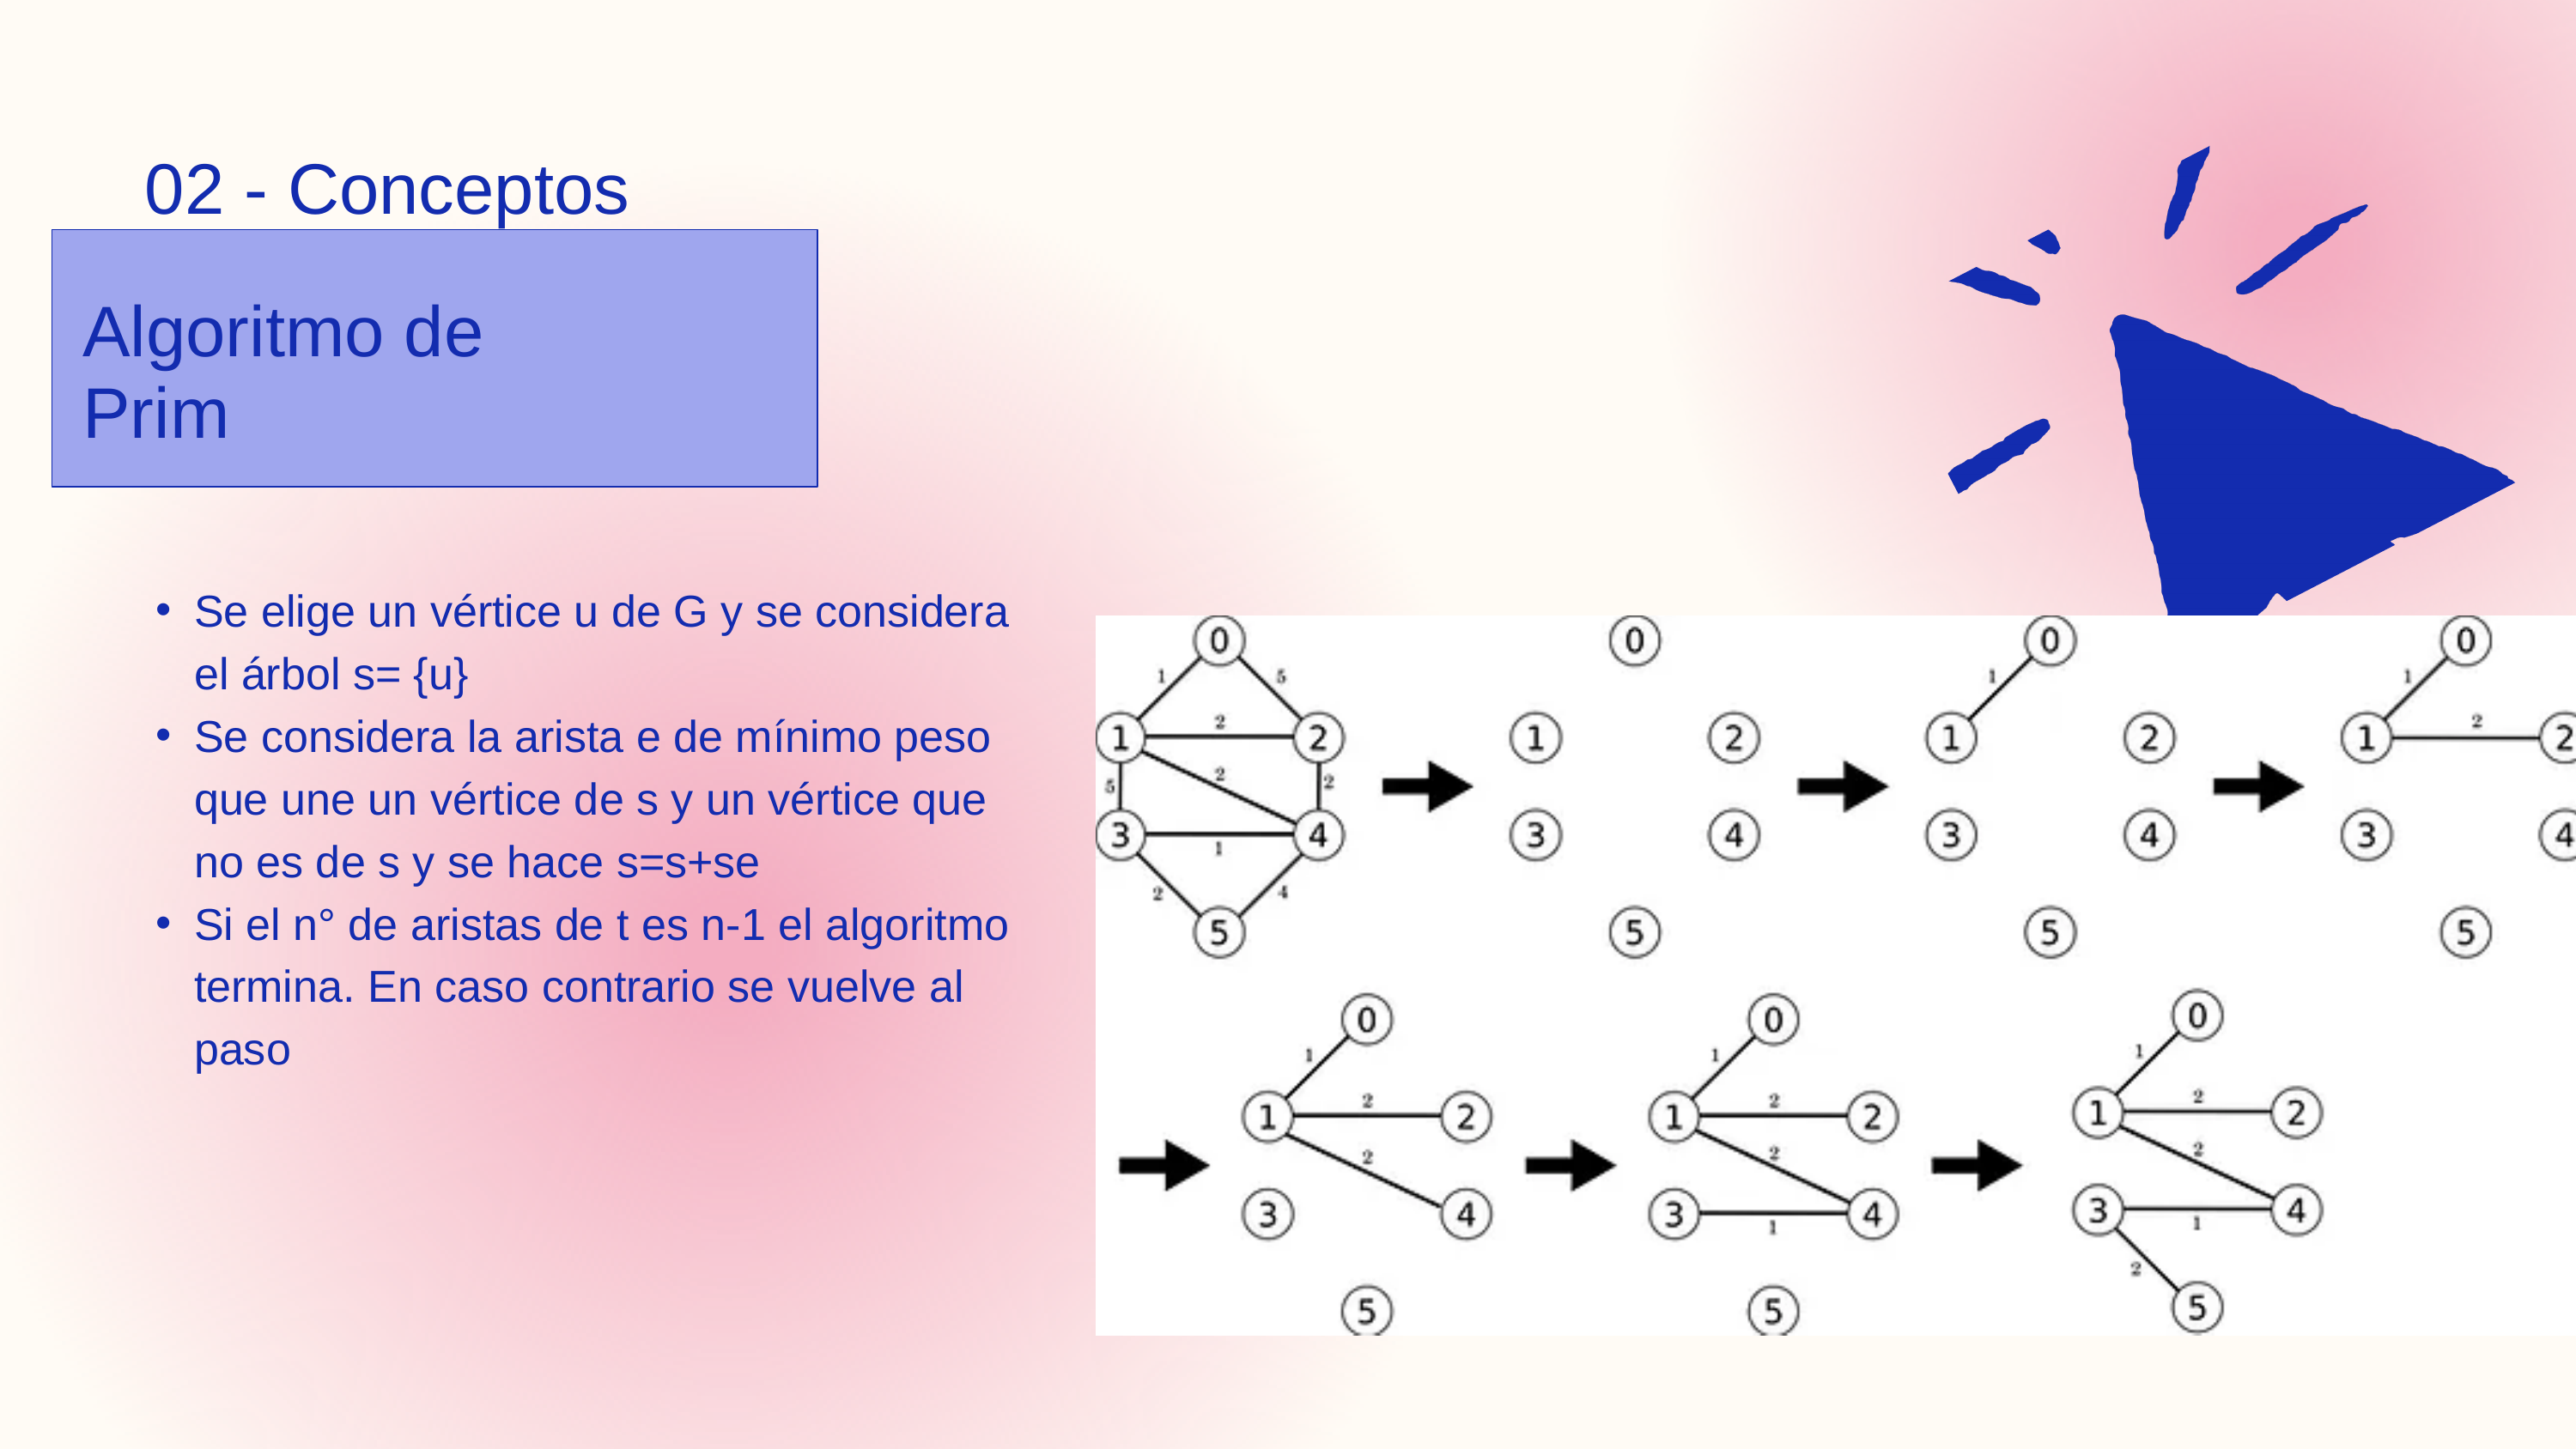

02 - Conceptos

Algoritmo de
Prim
Se elige un vértice u de G y se considera el árbol s= {u}
Se considera la arista e de mínimo peso que une un vértice de s y un vértice que no es de s y se hace s=s+se
Si el n° de aristas de t es n-1 el algoritmo termina. En caso contrario se vuelve al paso